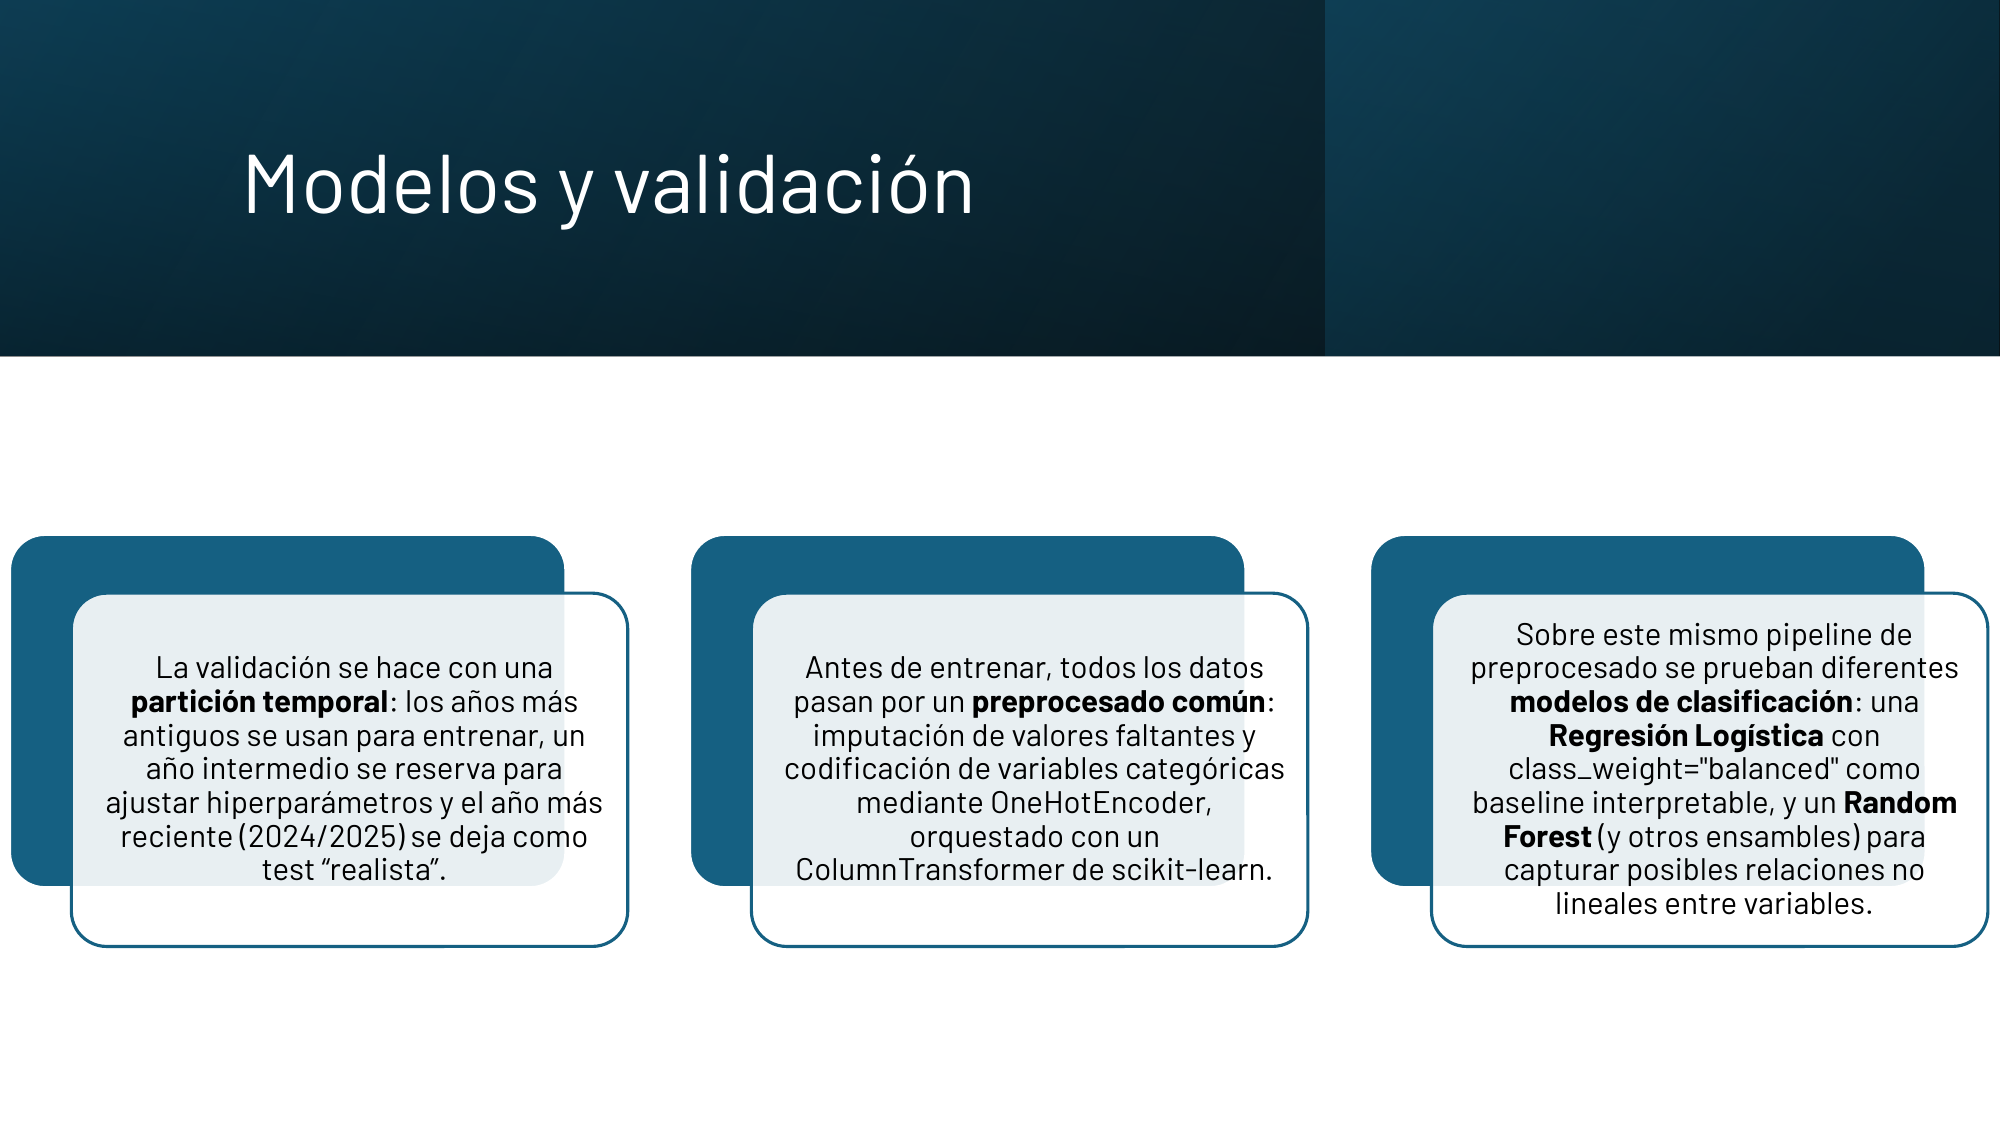

# Modelos y validación
La validación se hace con una partición temporal: los años más antiguos se usan para entrenar, un año intermedio se reserva para ajustar hiperparámetros y el año más reciente (2024/2025) se deja como test “realista”.
Antes de entrenar, todos los datos pasan por un preprocesado común: imputación de valores faltantes y codificación de variables categóricas mediante OneHotEncoder, orquestado con un ColumnTransformer de scikit-learn.
Sobre este mismo pipeline de preprocesado se prueban diferentes modelos de clasificación: una Regresión Logística con class_weight="balanced" como baseline interpretable, y un Random Forest (y otros ensambles) para capturar posibles relaciones no lineales entre variables.